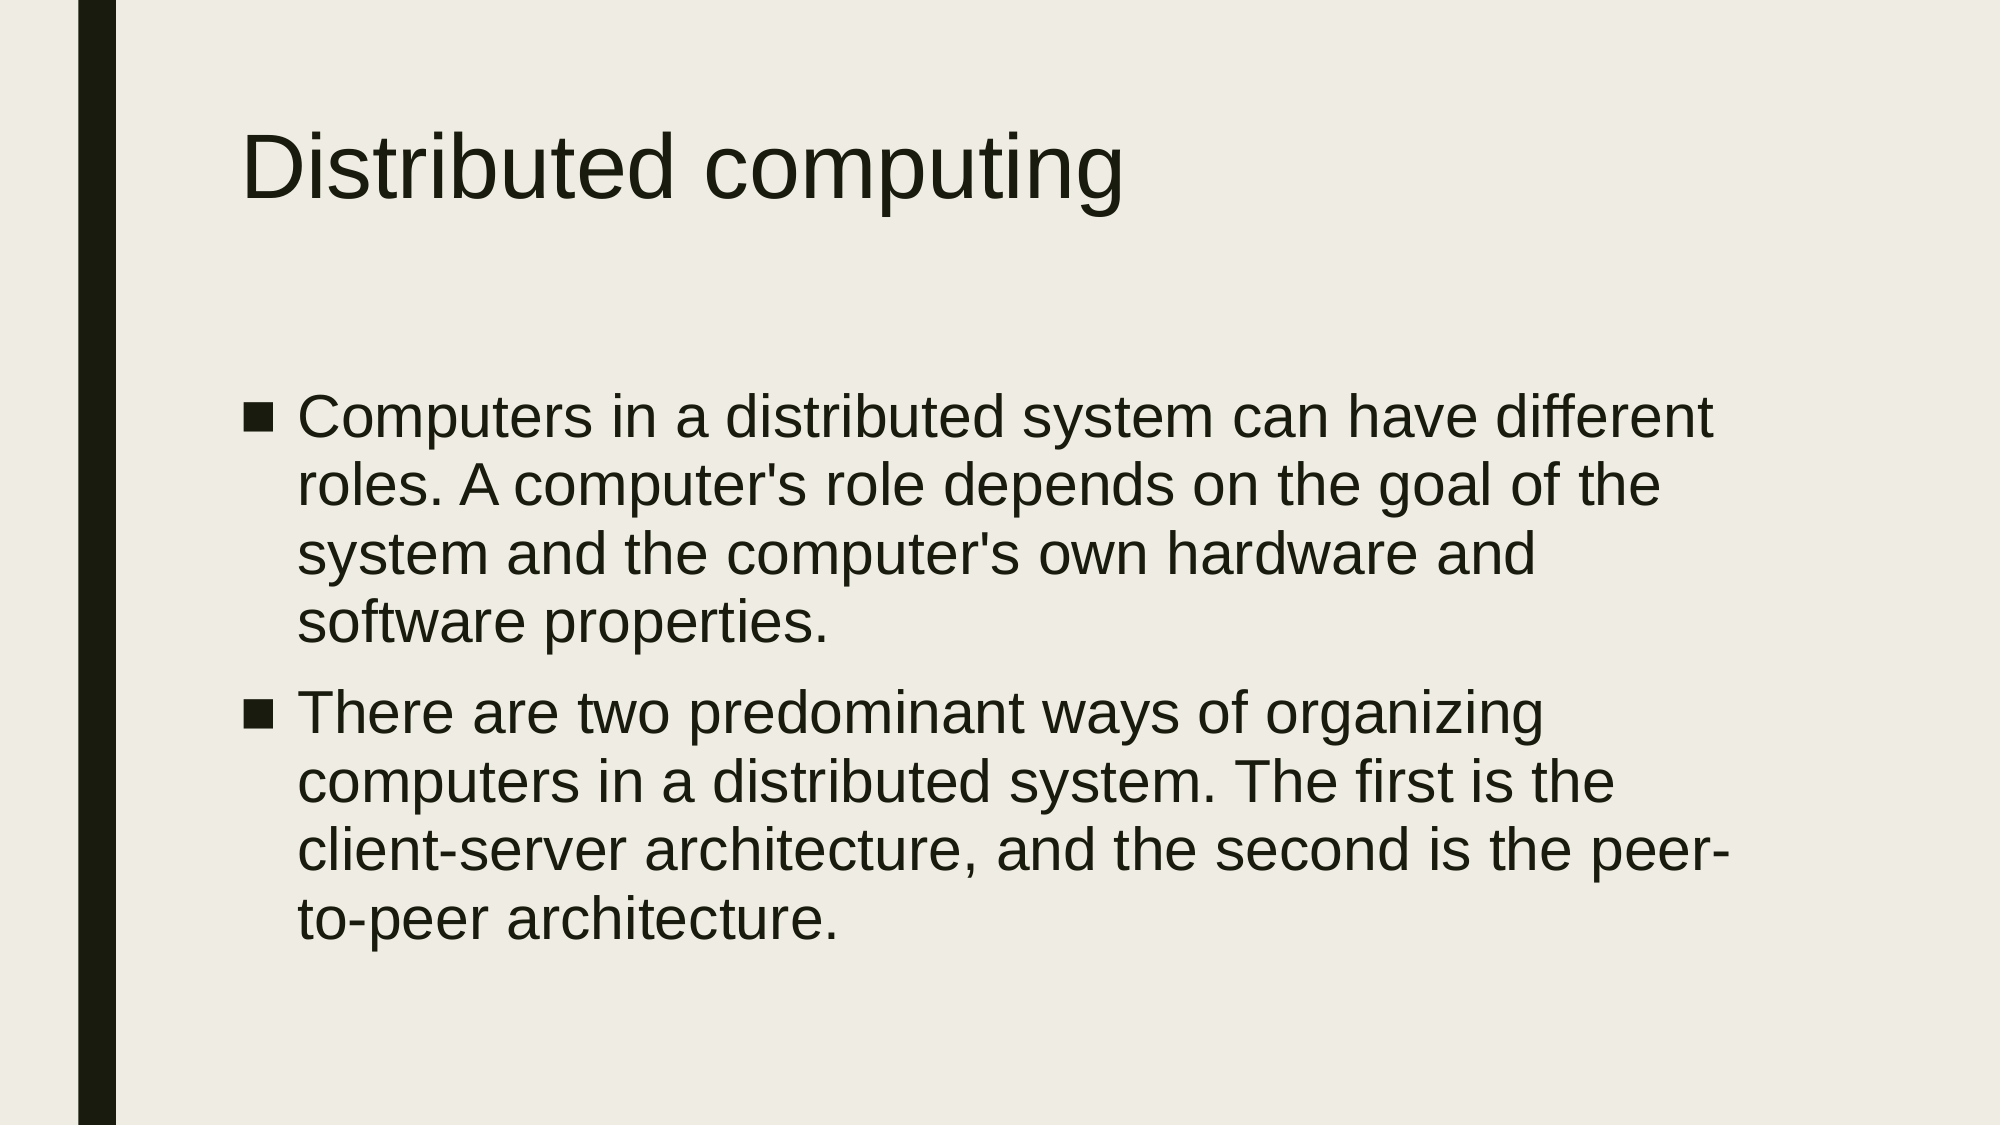

# Distributed computing
Computers in a distributed system can have different roles. A computer's role depends on the goal of the system and the computer's own hardware and software properties.
There are two predominant ways of organizing computers in a distributed system. The first is the client-server architecture, and the second is the peer-to-peer architecture.